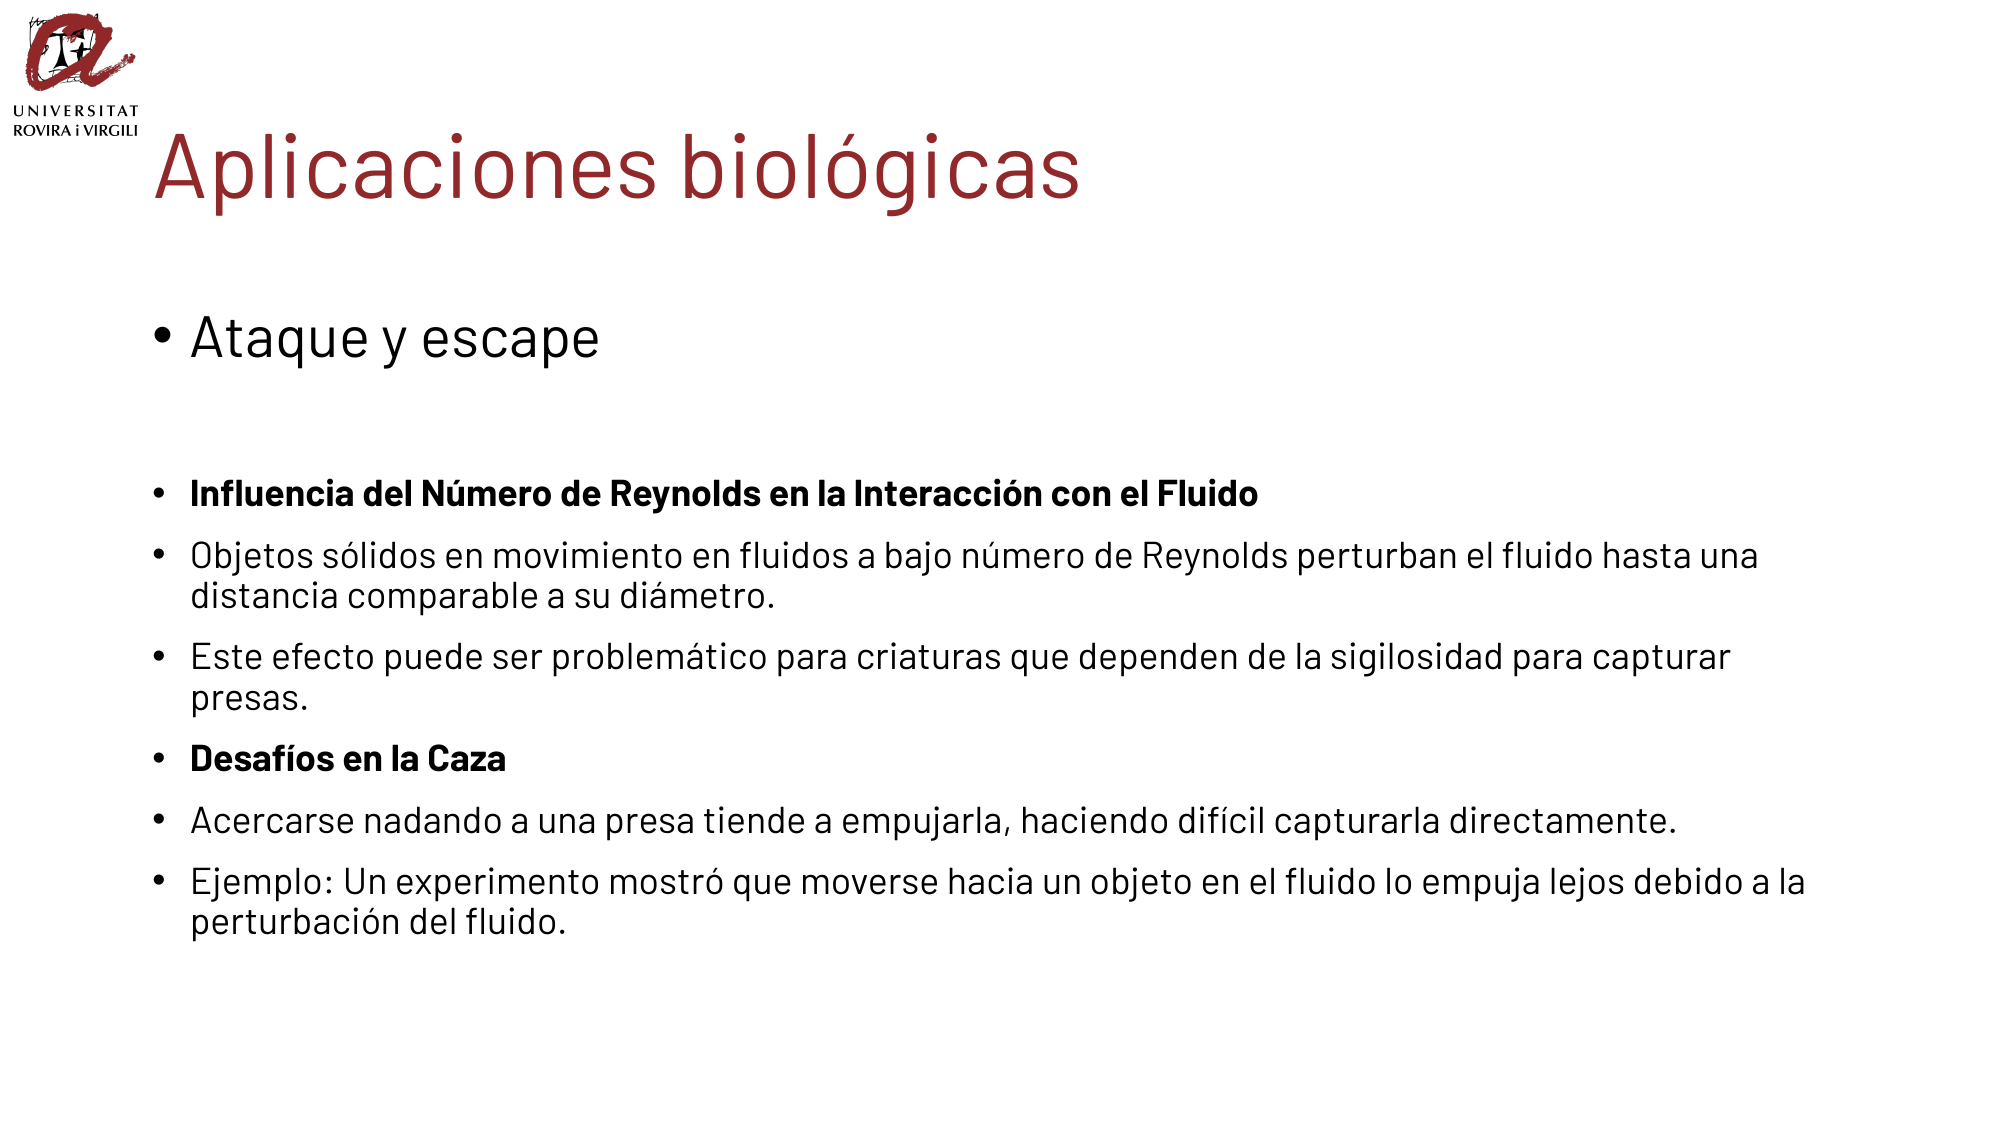

# Aplicaciones biológicas
Ataque y escape

Influencia del Número de Reynolds en la Interacción con el Fluido
Objetos sólidos en movimiento en fluidos a bajo número de Reynolds perturban el fluido hasta una distancia comparable a su diámetro.
Este efecto puede ser problemático para criaturas que dependen de la sigilosidad para capturar presas.
Desafíos en la Caza
Acercarse nadando a una presa tiende a empujarla, haciendo difícil capturarla directamente.
Ejemplo: Un experimento mostró que moverse hacia un objeto en el fluido lo empuja lejos debido a la perturbación del fluido.